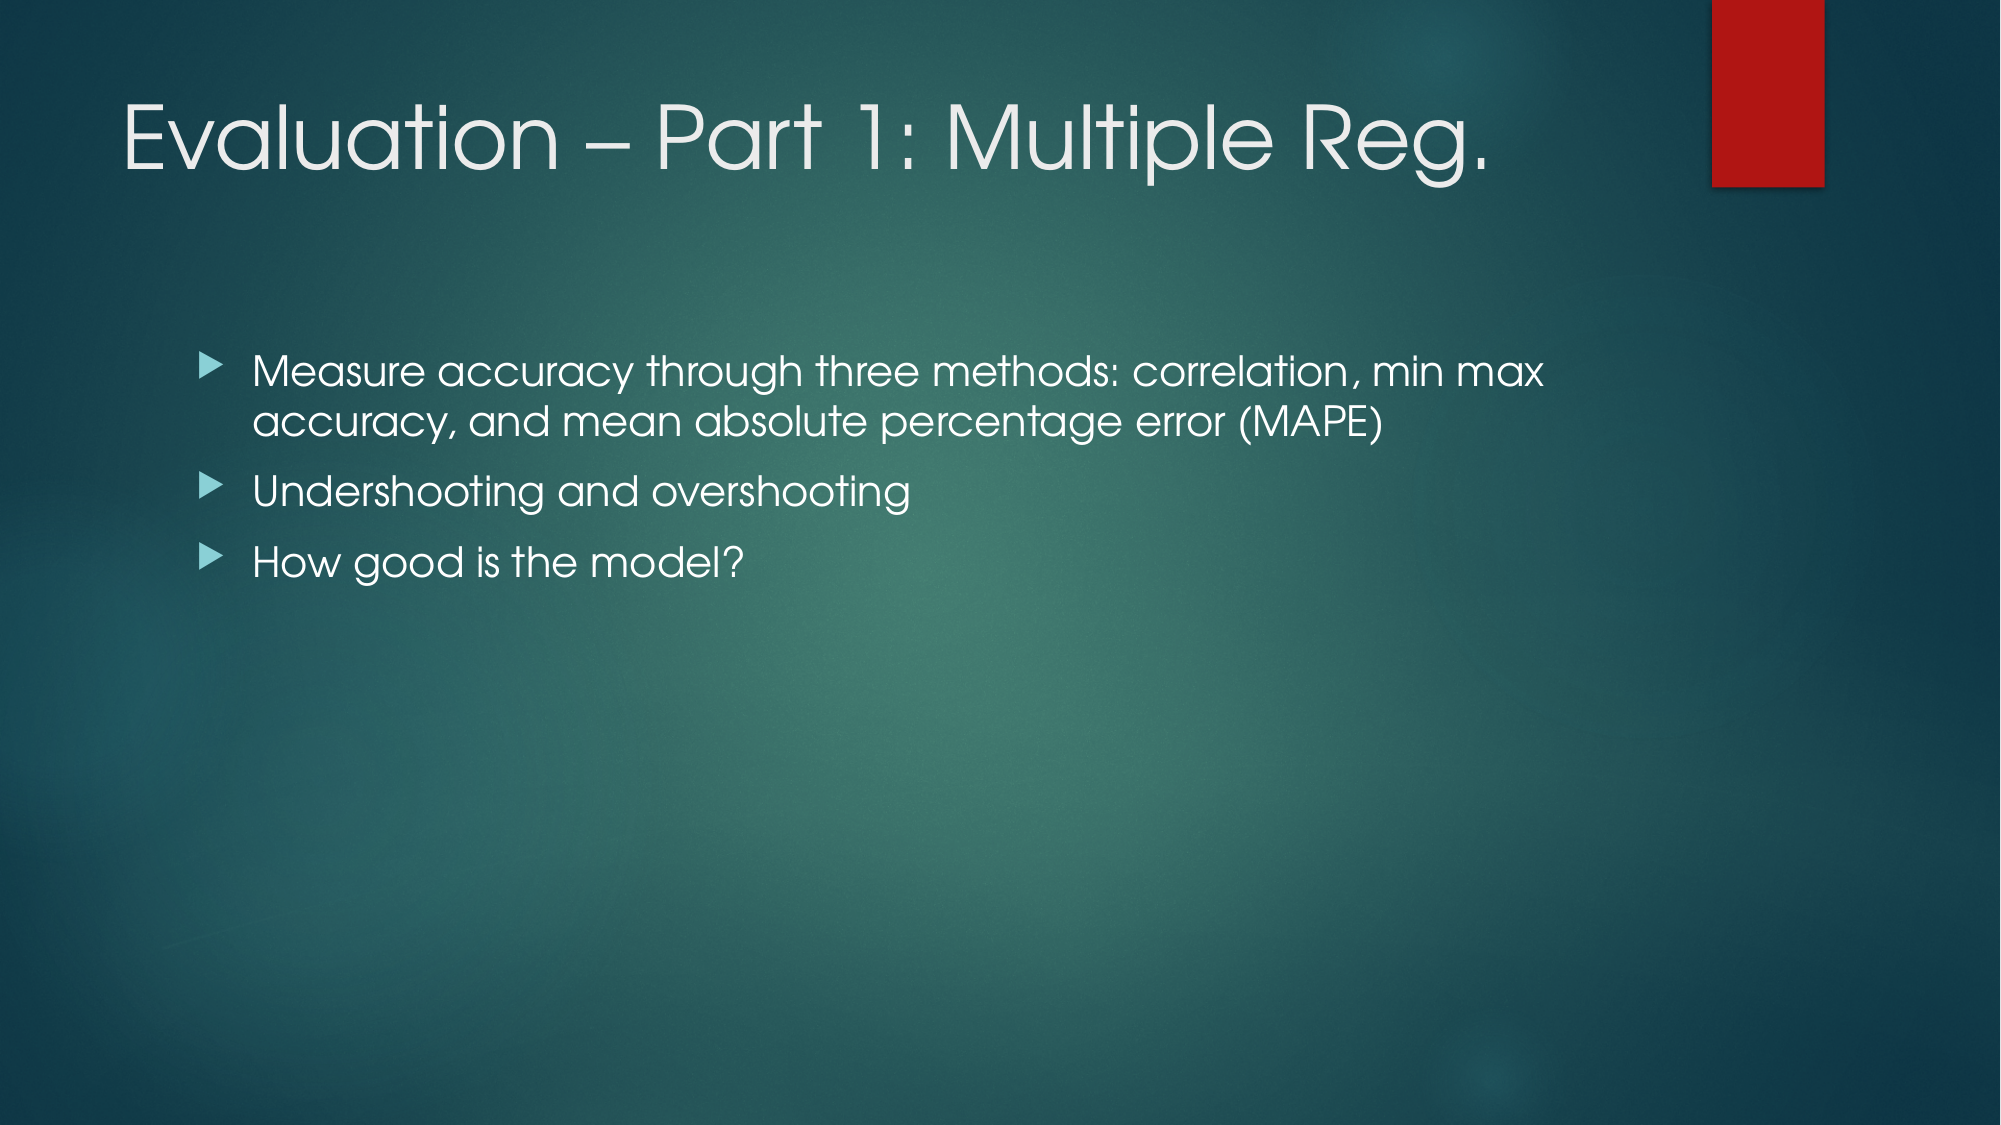

# Evaluation – Part 1: Multiple Reg.
Measure accuracy through three methods: correlation, min max accuracy, and mean absolute percentage error (MAPE)
Undershooting and overshooting
How good is the model?